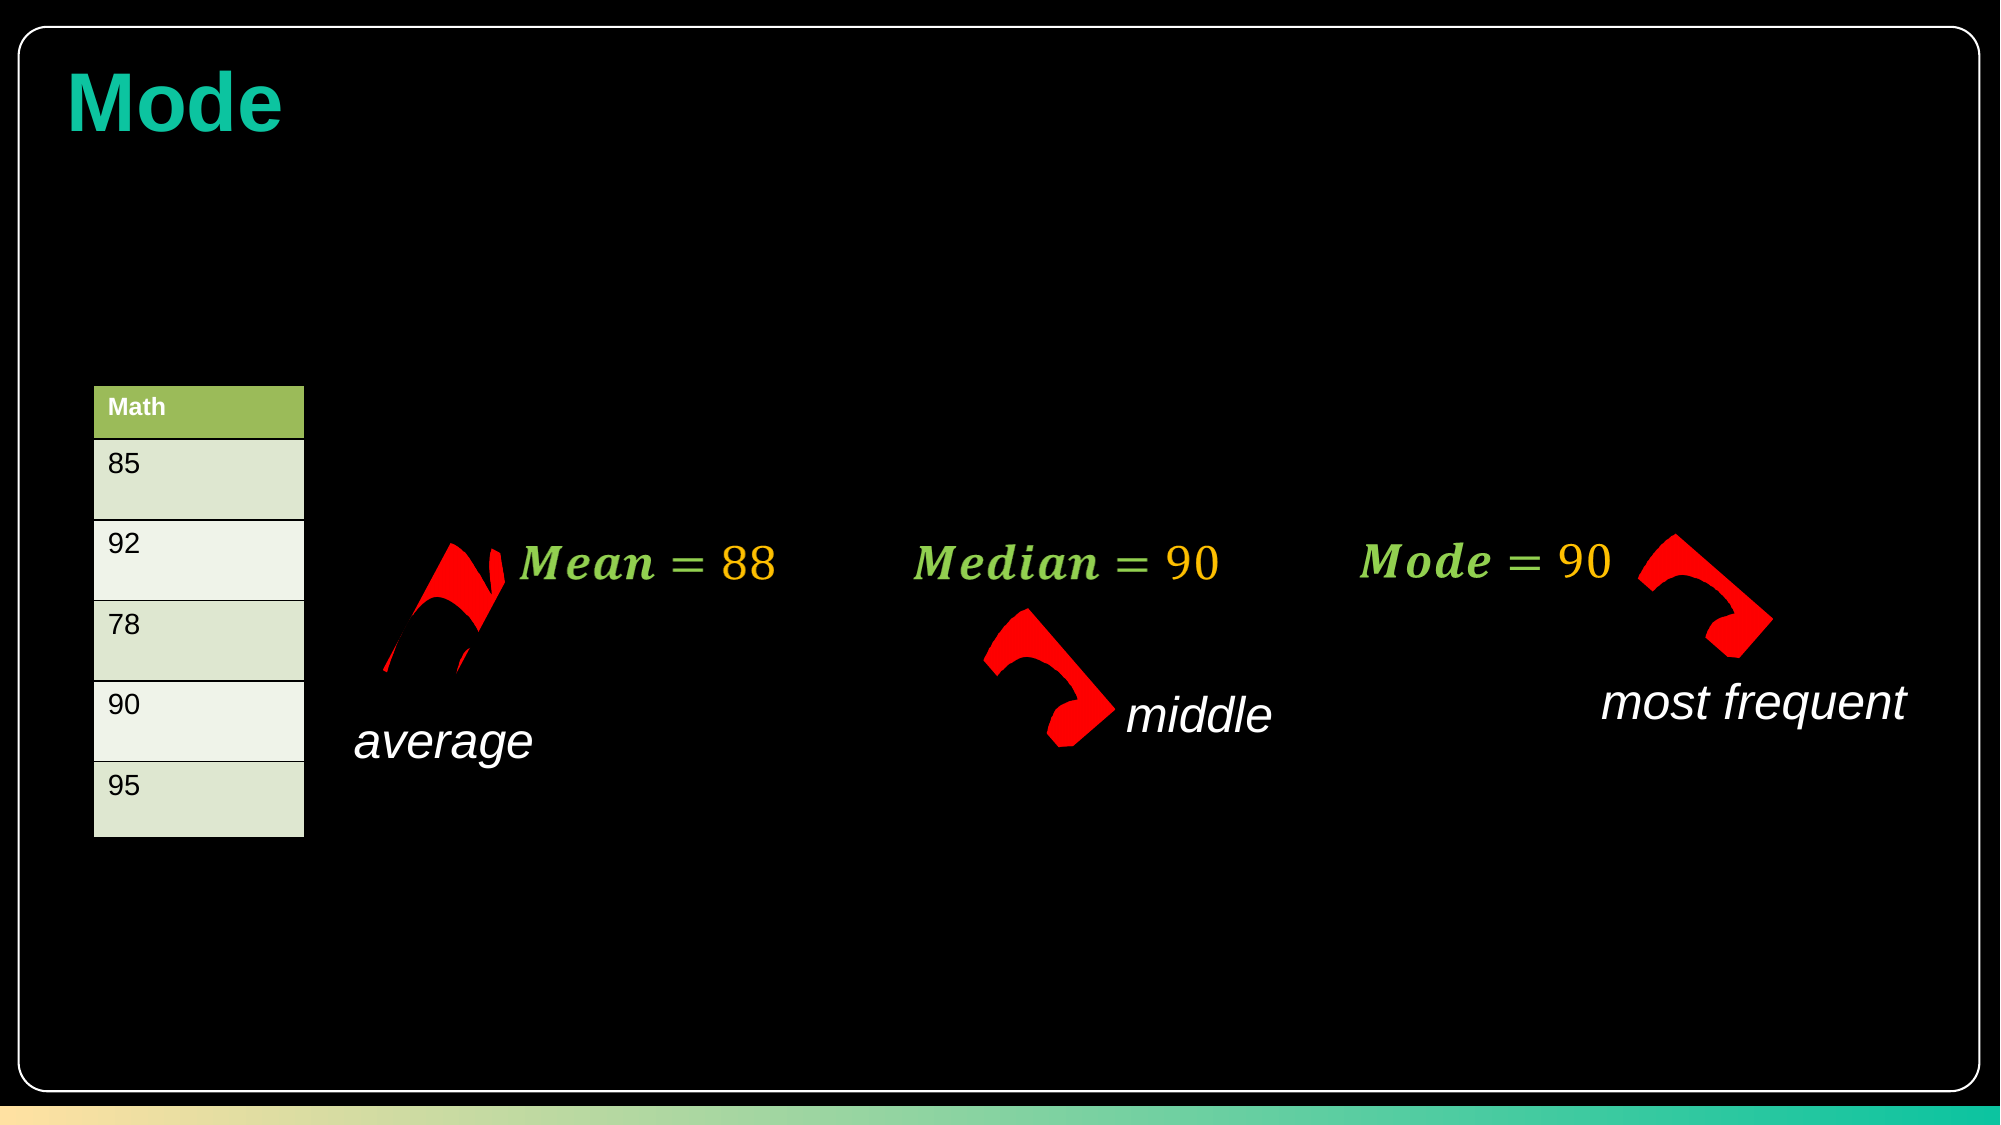

Mode
| Math |
| --- |
| 85 |
| 92 |
| 78 |
| 90 |
| 95 |

most frequent
middle
average